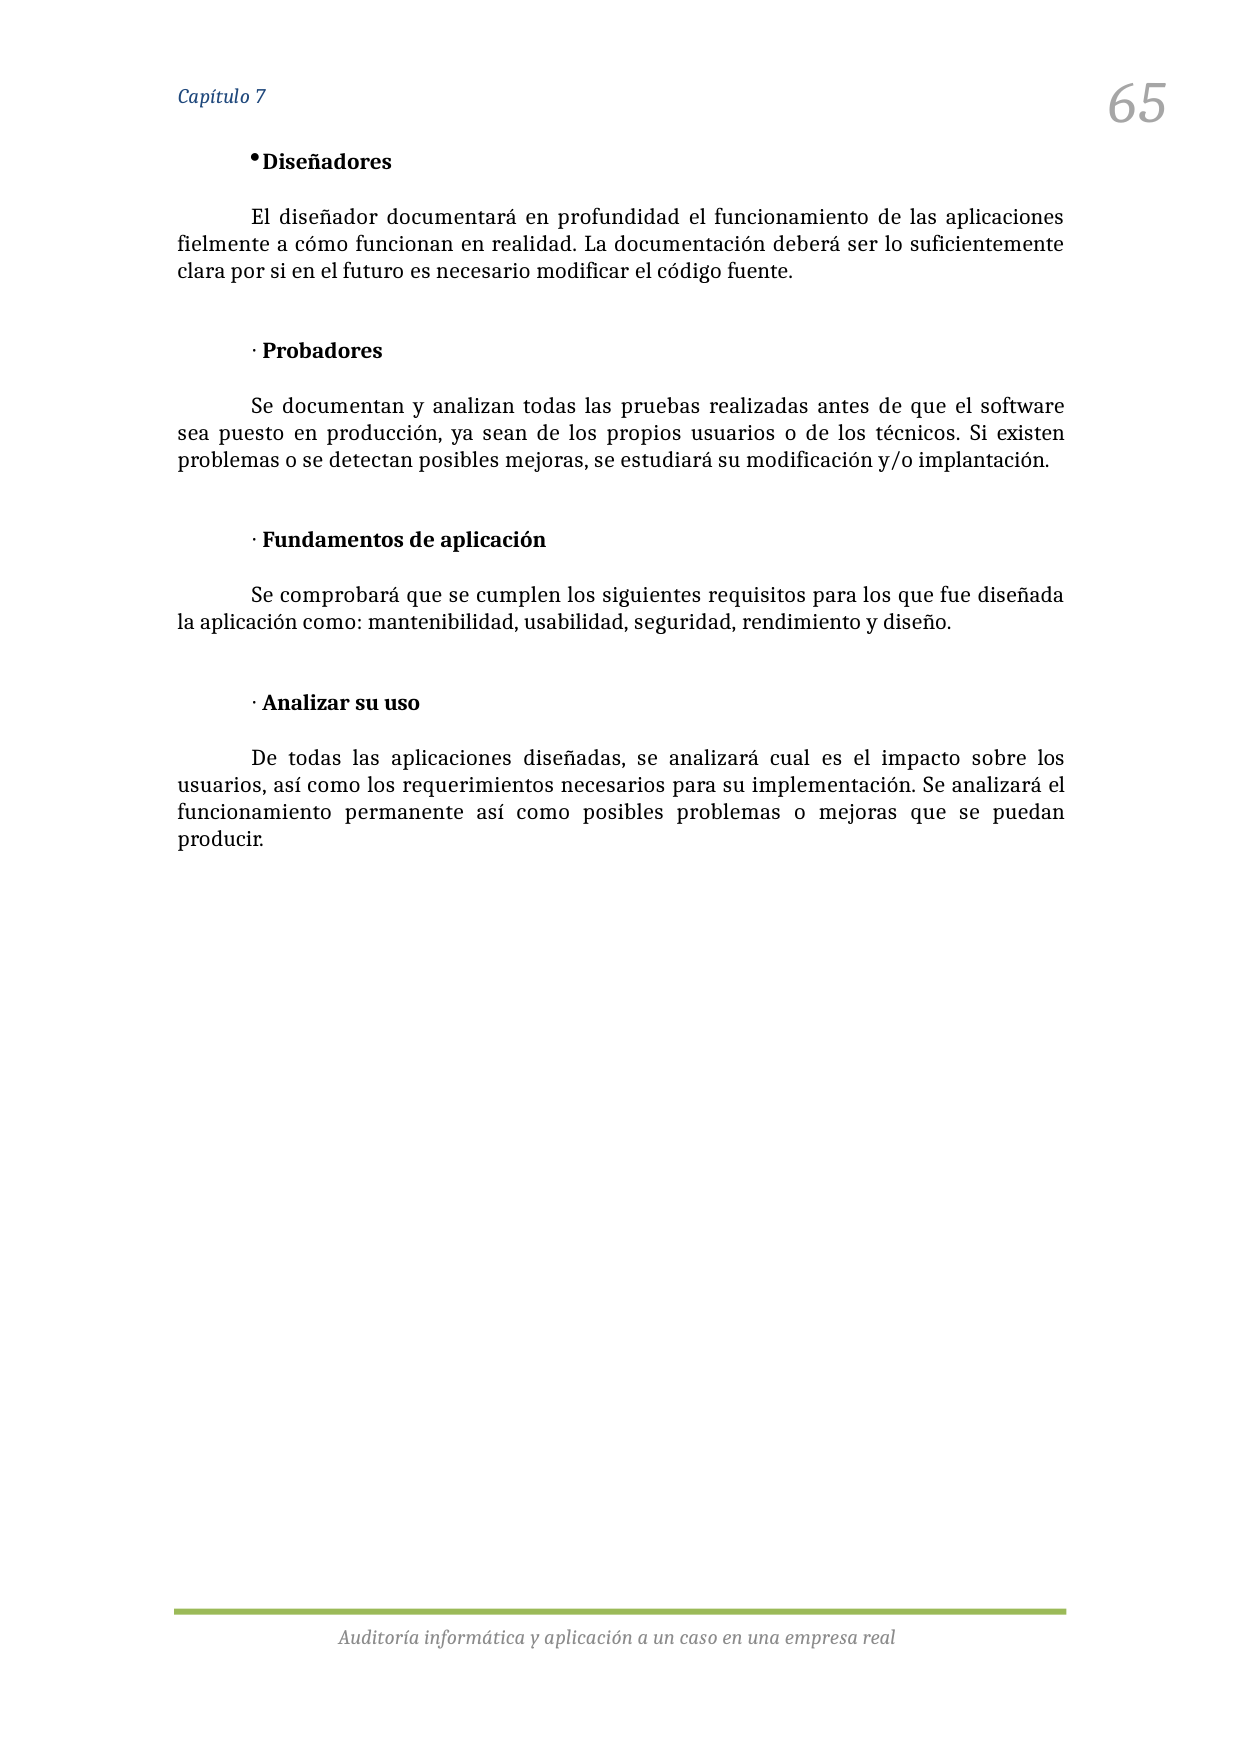

65
Capítulo 7
Diseñadores

El diseñador documentará en profundidad el funcionamiento de las aplicaciones fielmente a cómo funcionan en realidad. La documentación deberá ser lo suficientemente clara por si en el futuro es necesario modificar el código fuente.

Probadores

Se documentan y analizan todas las pruebas realizadas antes de que el software sea puesto en producción, ya sean de los propios usuarios o de los técnicos. Si existen problemas o se detectan posibles mejoras, se estudiará su modificación y/o implantación.

Fundamentos de aplicación

Se comprobará que se cumplen los siguientes requisitos para los que fue diseñada la aplicación como: mantenibilidad, usabilidad, seguridad, rendimiento y diseño.

Analizar su uso

De todas las aplicaciones diseñadas, se analizará cual es el impacto sobre los usuarios, así como los requerimientos necesarios para su implementación. Se analizará el funcionamiento permanente así como posibles problemas o mejoras que se puedan producir.

Auditoría informática y aplicación a un caso en una empresa real